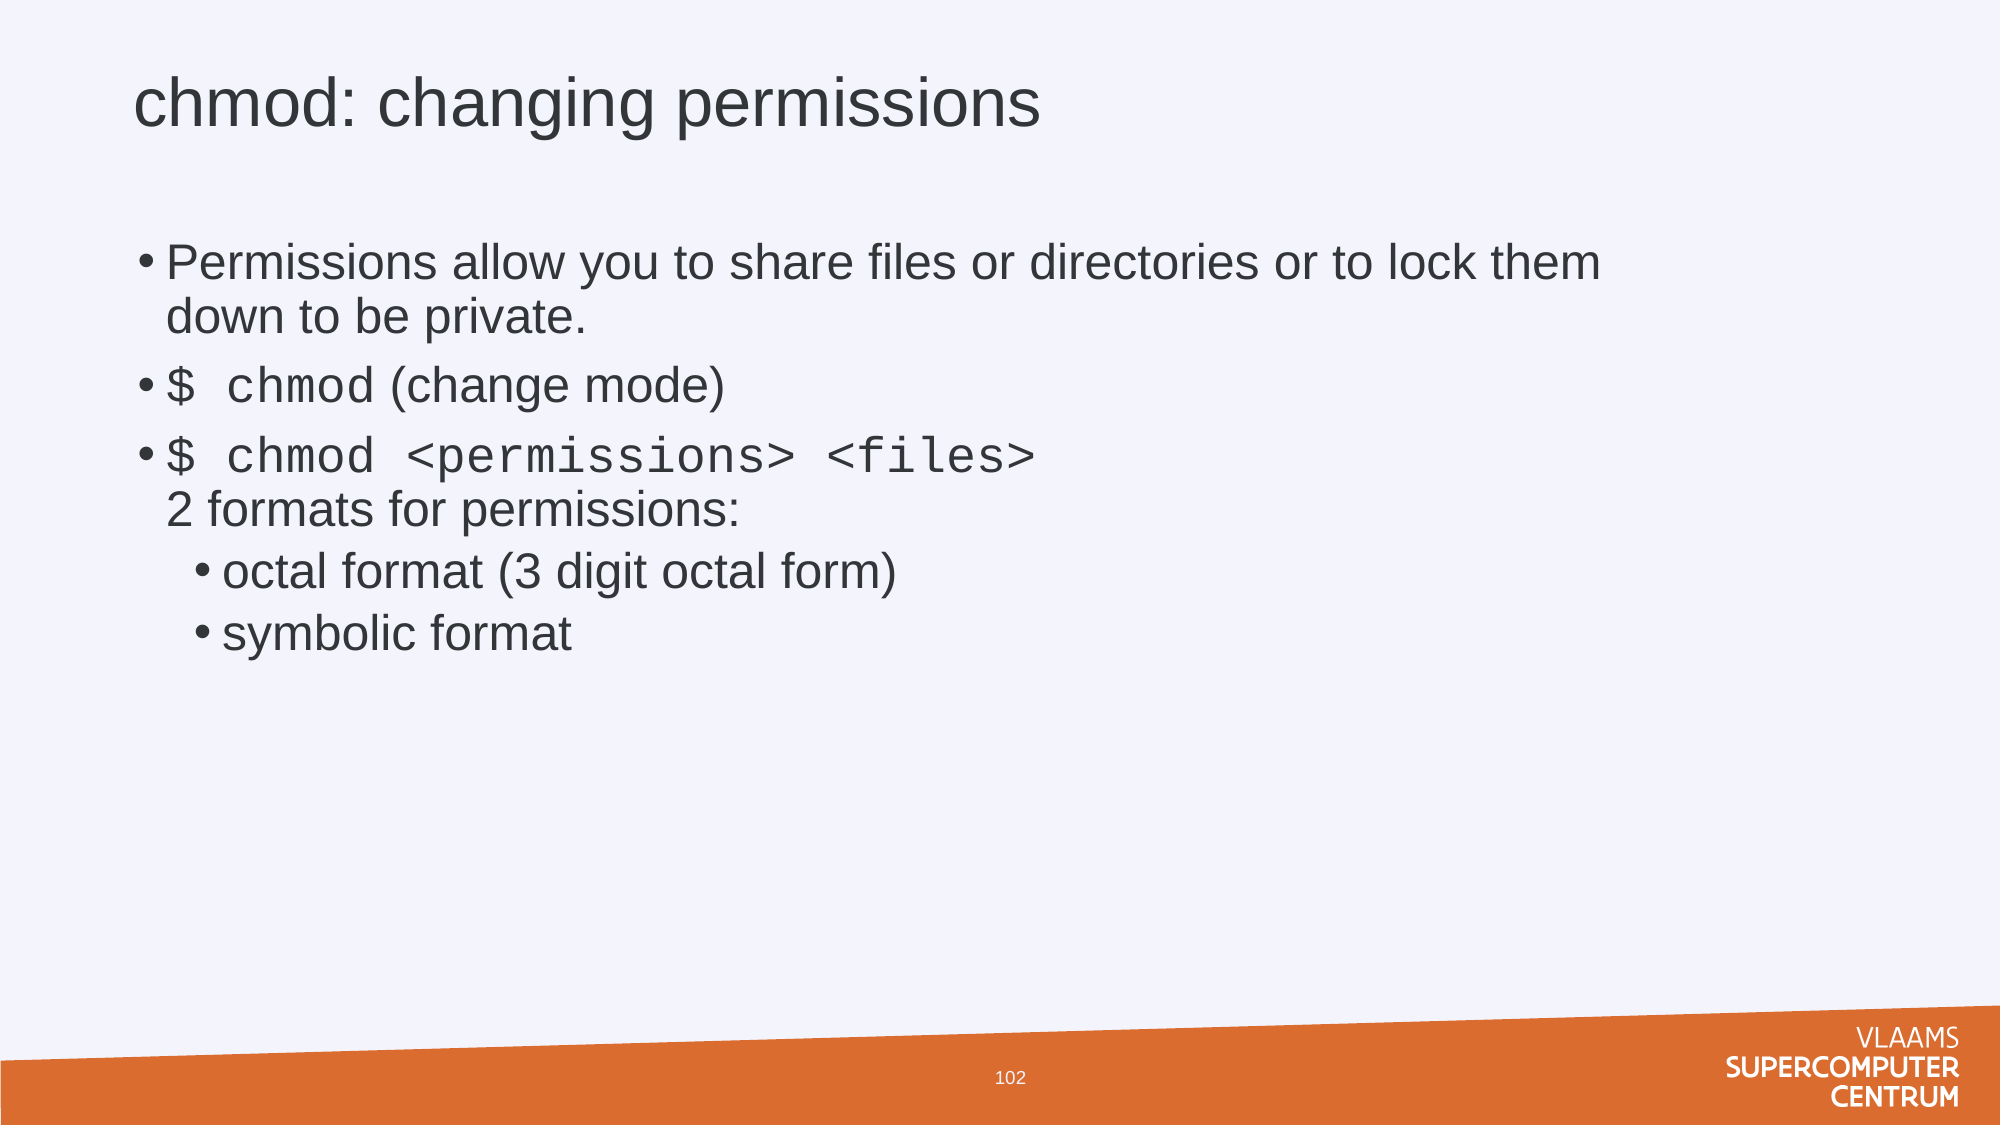

# chmod: changing permissions
Permissions allow you to share files or directories or to lock them down to be private.
$ chmod (change mode)
$ chmod <permissions> <files>
2 formats for permissions:
octal format (3 digit octal form)
symbolic format
102